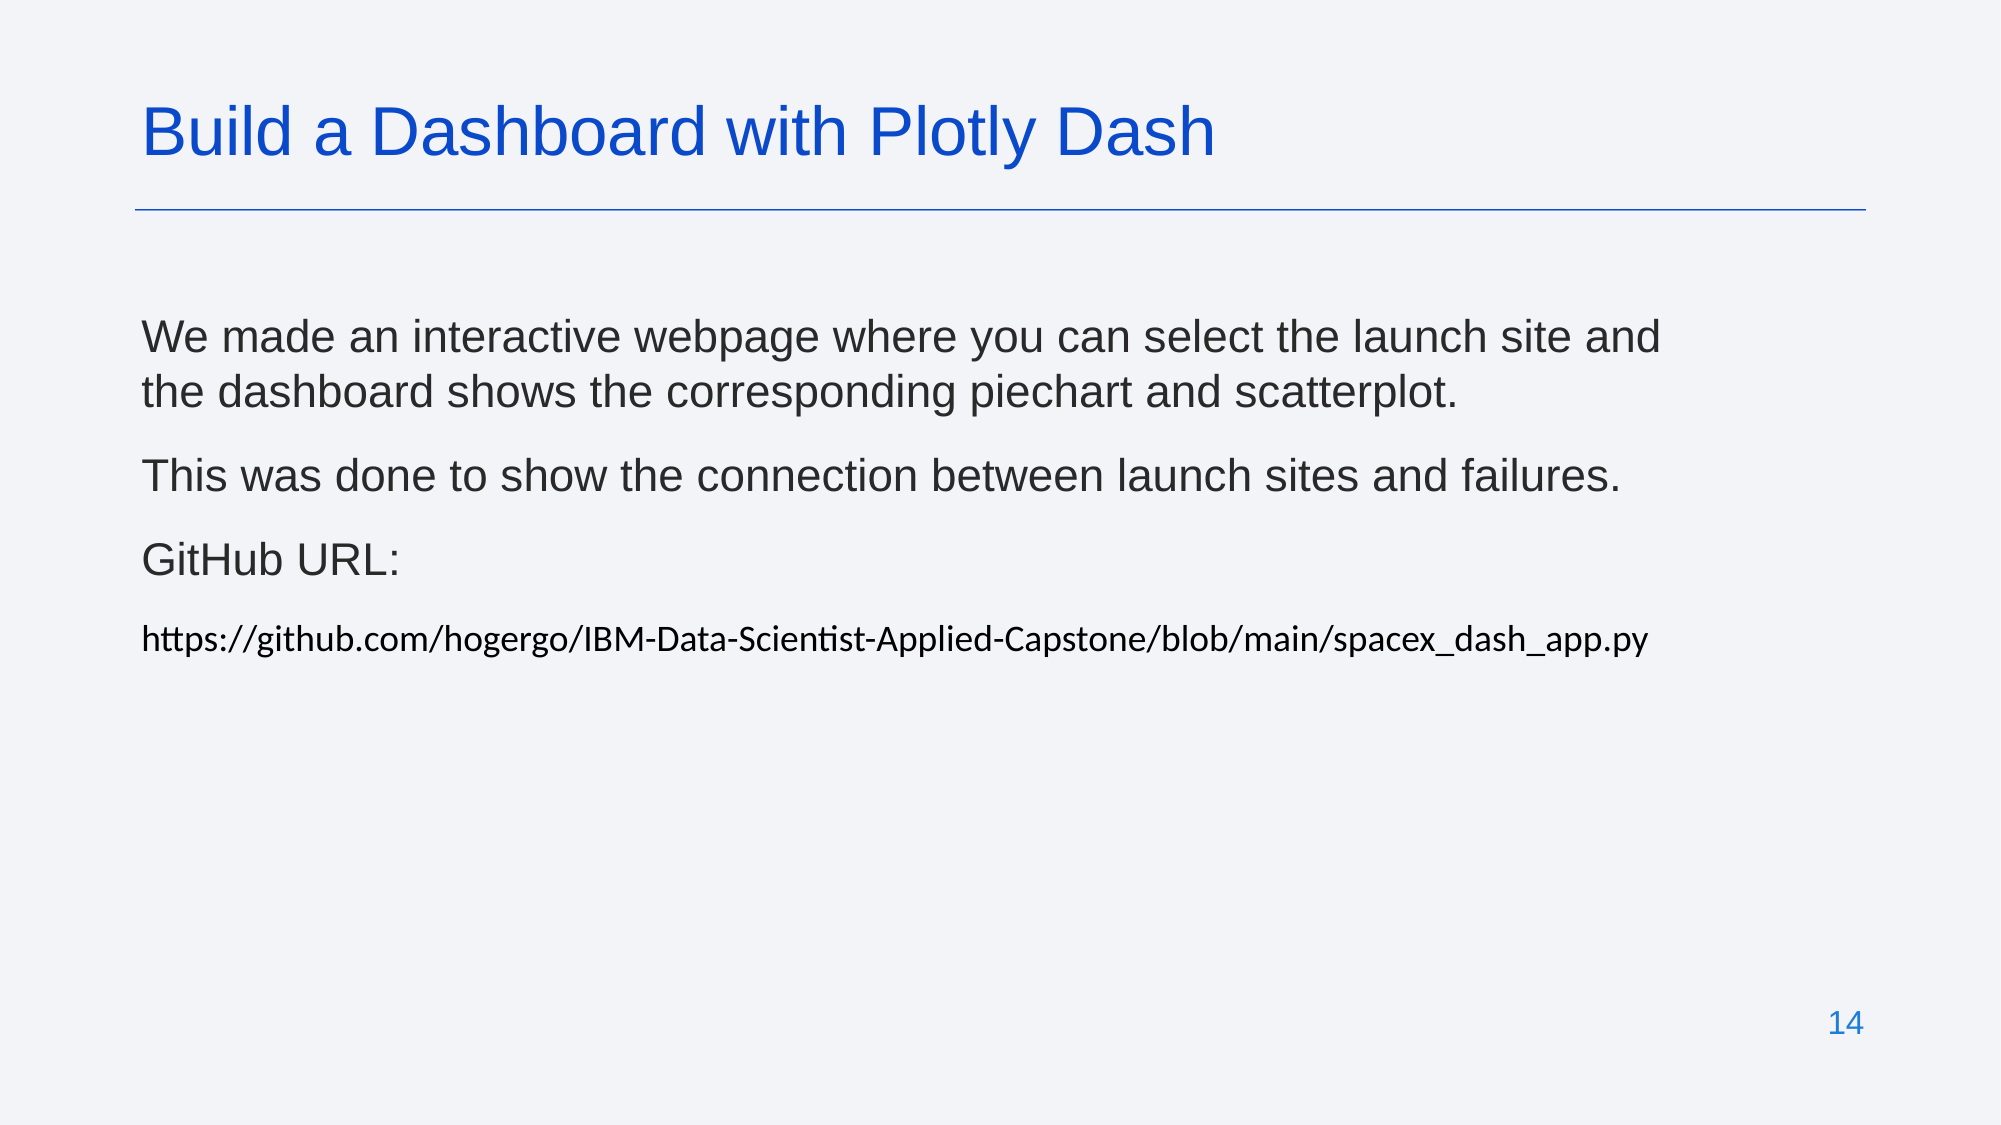

Build a Dashboard with Plotly Dash
We made an interactive webpage where you can select the launch site and the dashboard shows the corresponding piechart and scatterplot.
This was done to show the connection between launch sites and failures.
GitHub URL:
https://github.com/hogergo/IBM-Data-Scientist-Applied-Capstone/blob/main/spacex_dash_app.py
14